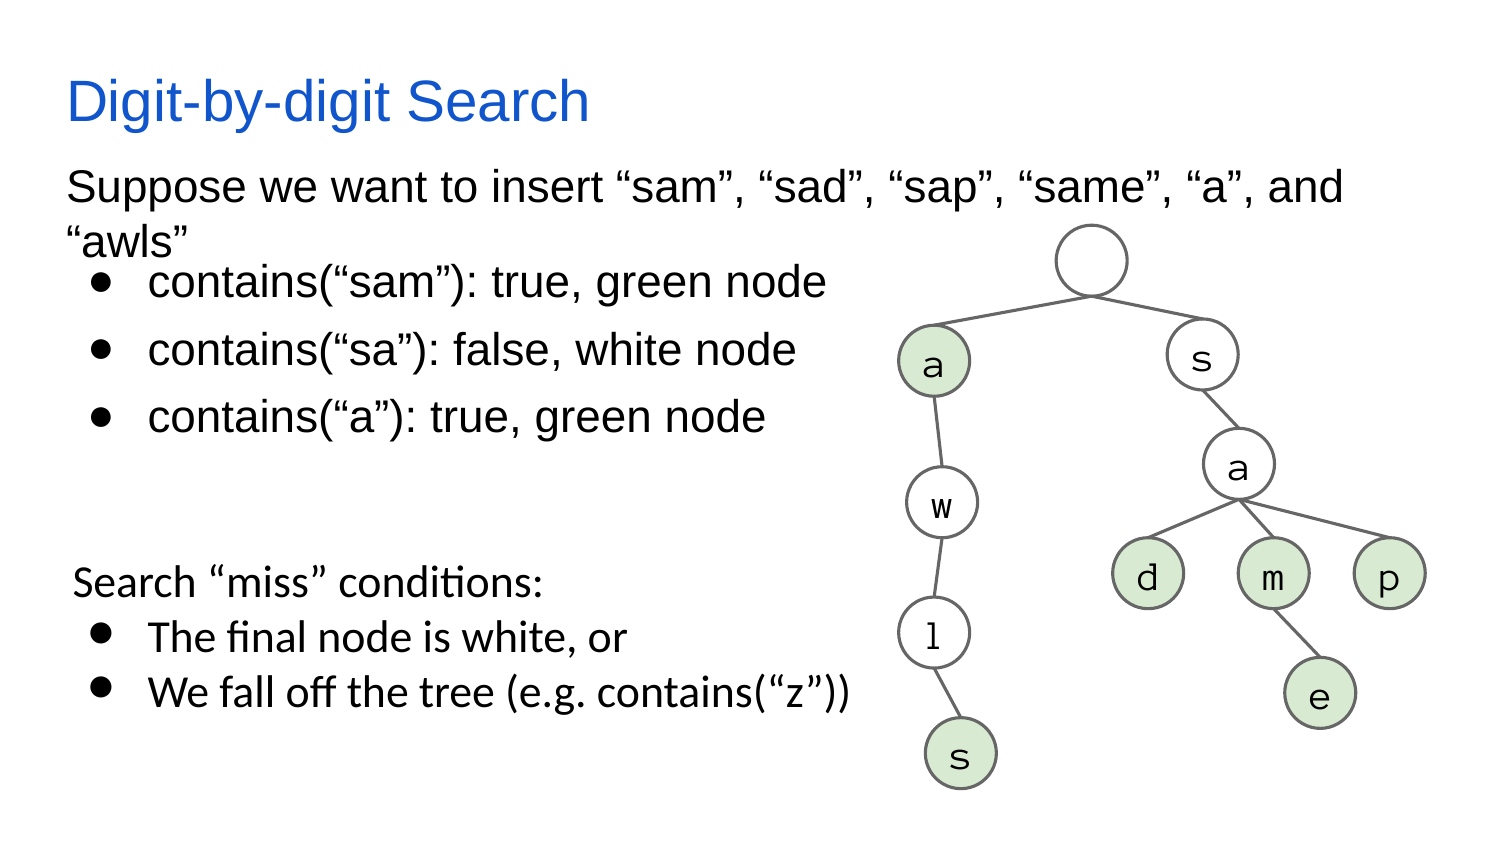

# Digit-by-digit Search
Suppose we want to insert “sam”, “sad”, “sap”, “same”, “a”, and “awls”

contains(“sam”): true, green node
contains(“sa”): false, white node
contains(“a”): true, green node

Search “miss” conditions:
The final node is white, or
We fall off the tree (e.g. contains(“z”))
s
a
a
w
d
m
p
l
e
s